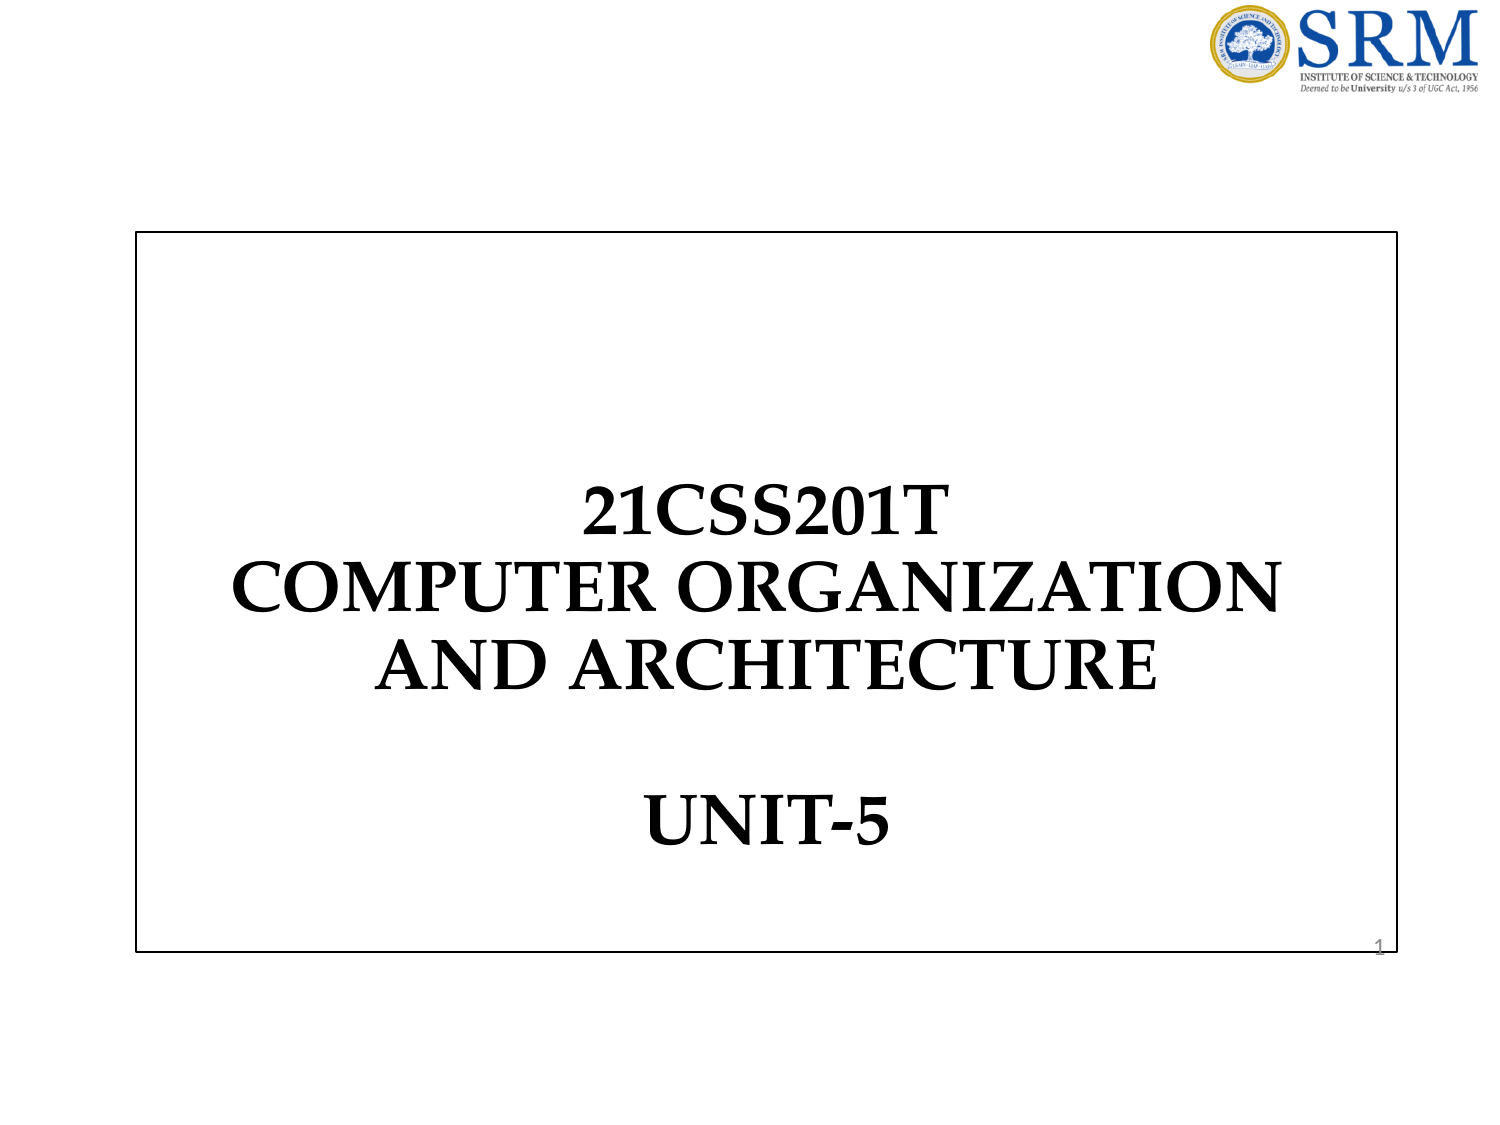

# 21CSS201T COMPUTER ORGANIZATION AND ARCHITECTURE UNIT-5
1